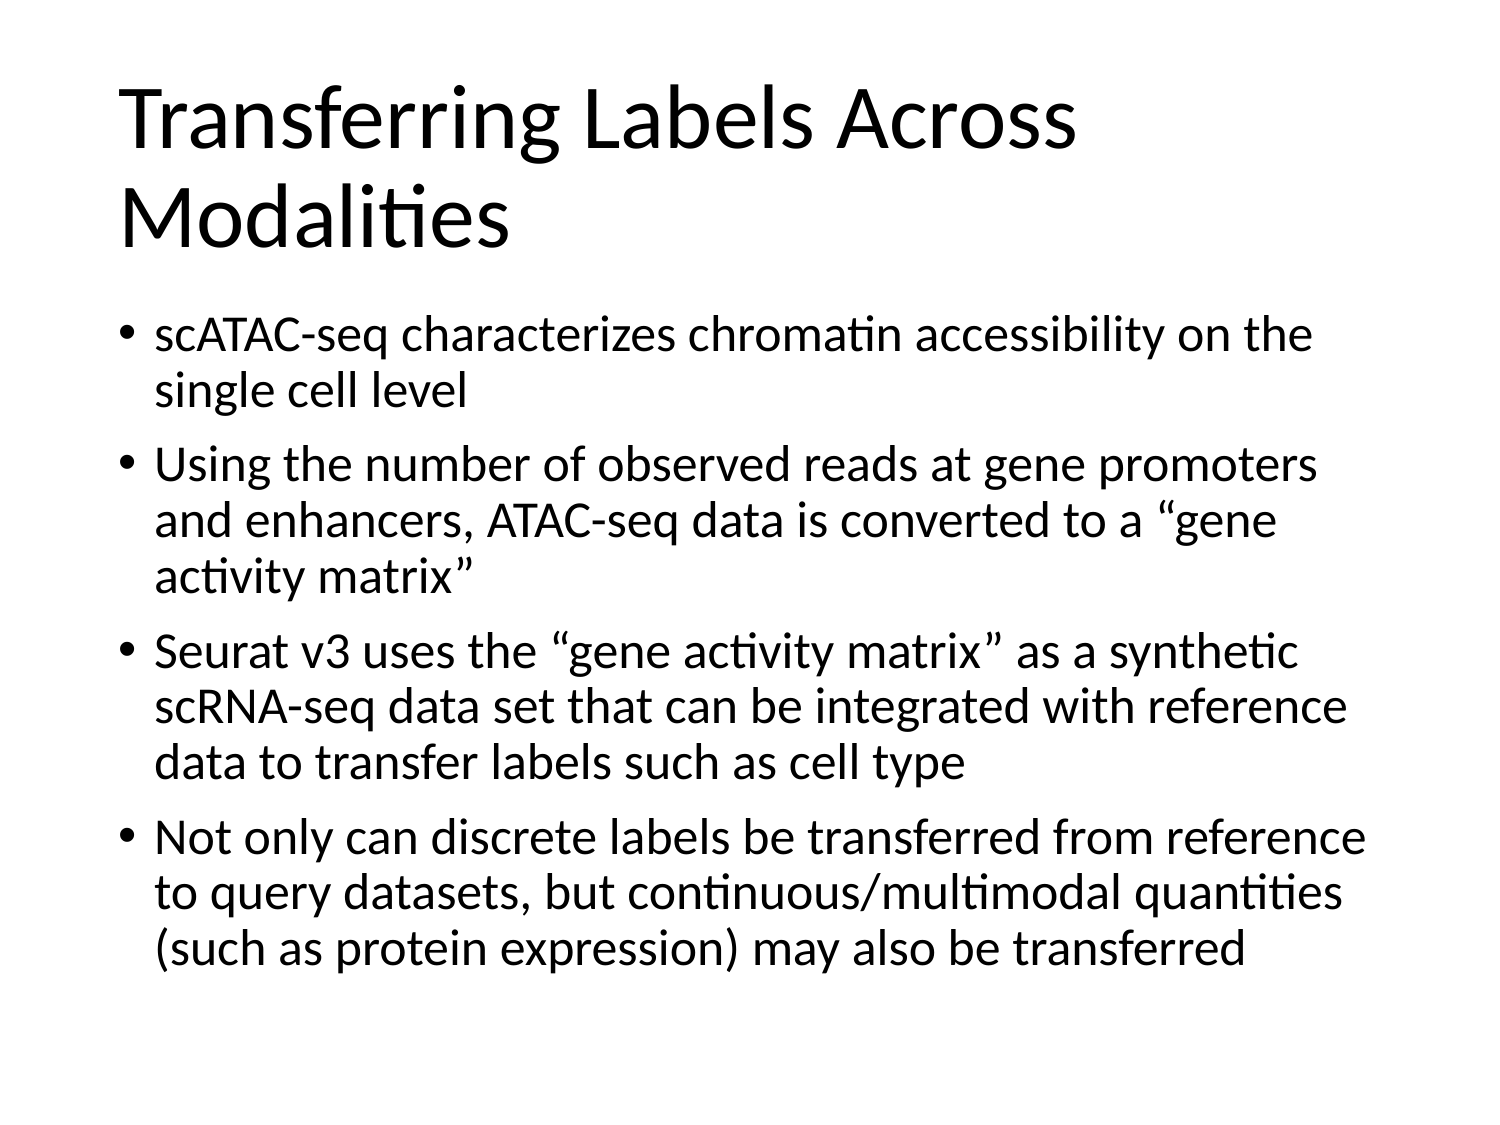

# Transferring Labels Across Modalities
scATAC-seq characterizes chromatin accessibility on the single cell level
Using the number of observed reads at gene promoters and enhancers, ATAC-seq data is converted to a “gene activity matrix”
Seurat v3 uses the “gene activity matrix” as a synthetic scRNA-seq data set that can be integrated with reference data to transfer labels such as cell type
Not only can discrete labels be transferred from reference to query datasets, but continuous/multimodal quantities (such as protein expression) may also be transferred